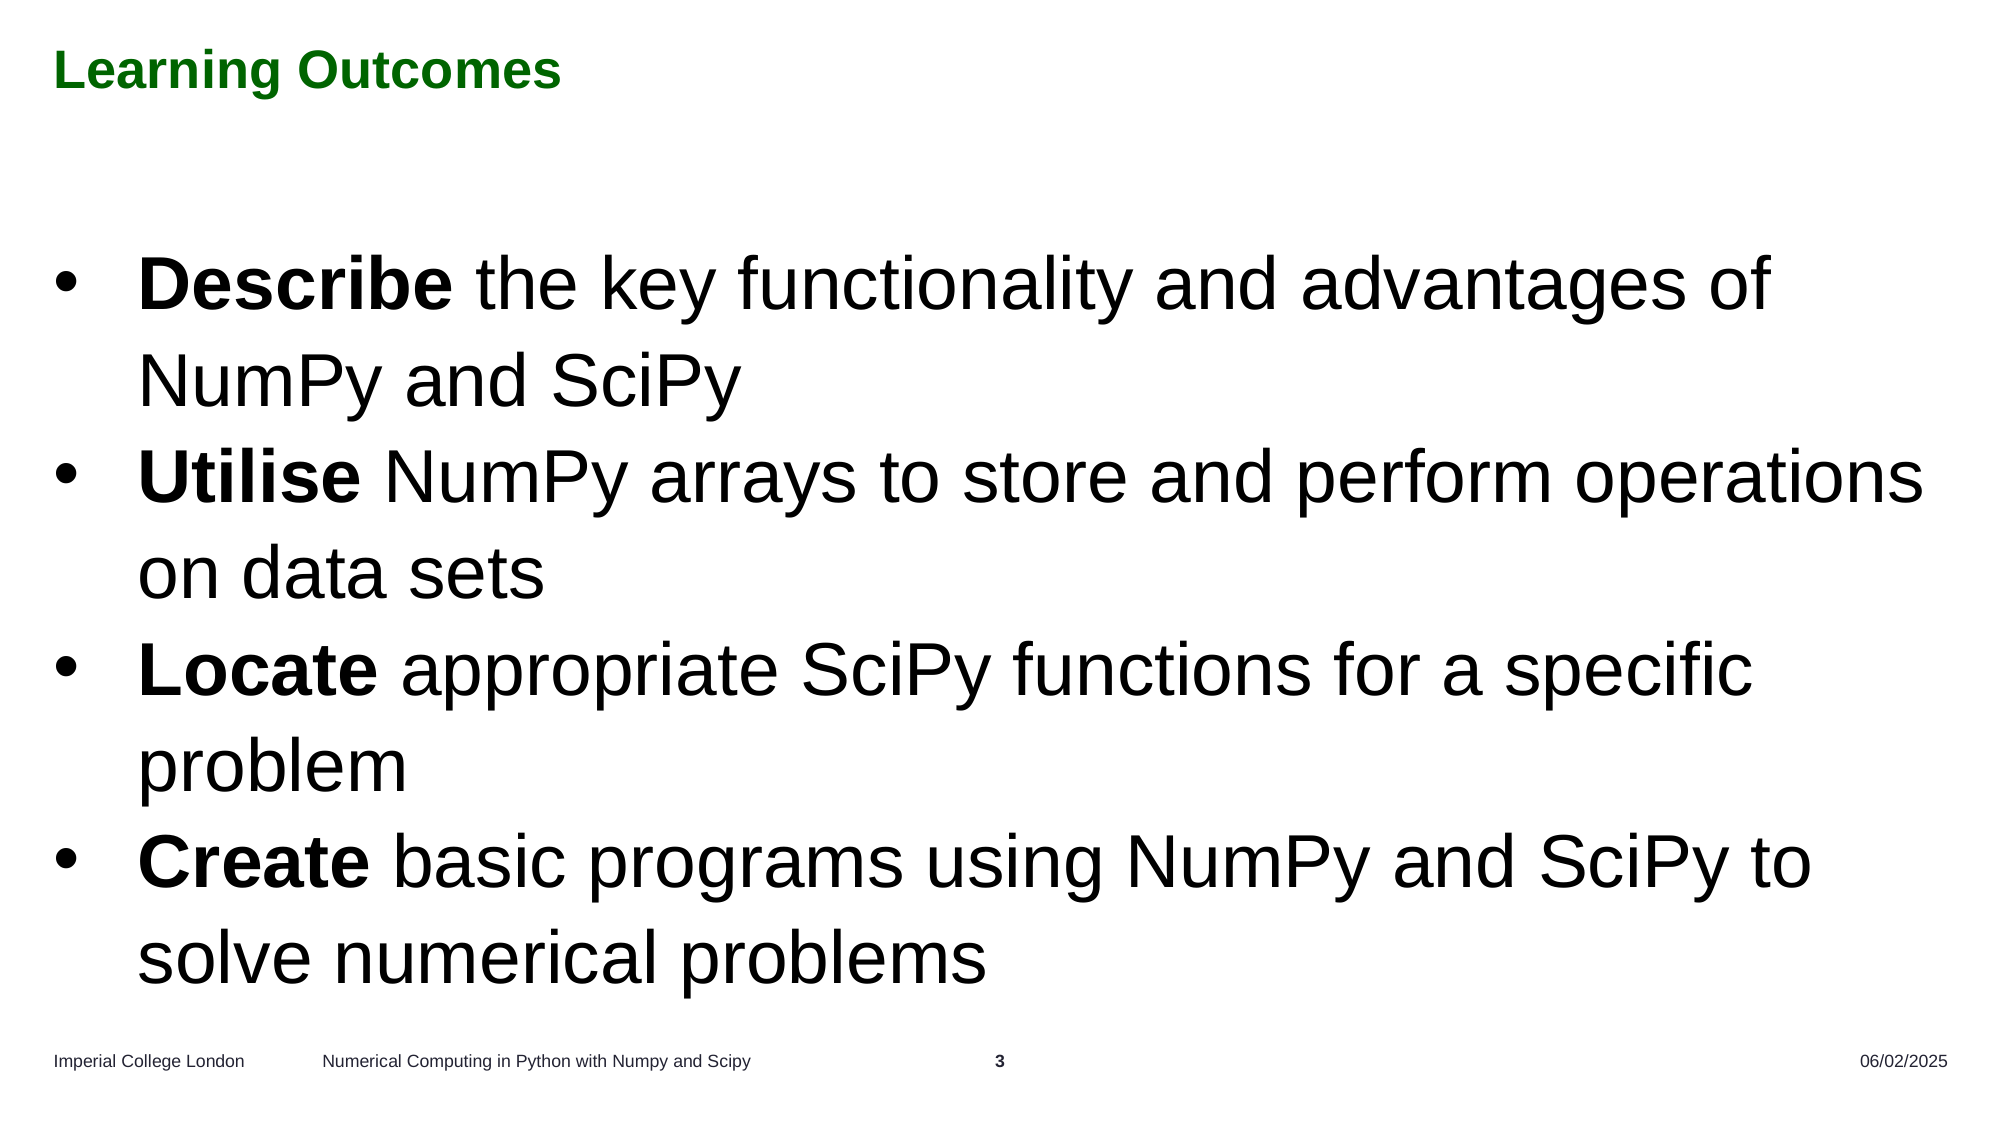

# Learning Outcomes
Describe the key functionality and advantages of NumPy and SciPy
Utilise NumPy arrays to store and perform operations on data sets
Locate appropriate SciPy functions for a specific problem
Create basic programs using NumPy and SciPy to solve numerical problems
Numerical Computing in Python with Numpy and Scipy
3
06/02/2025